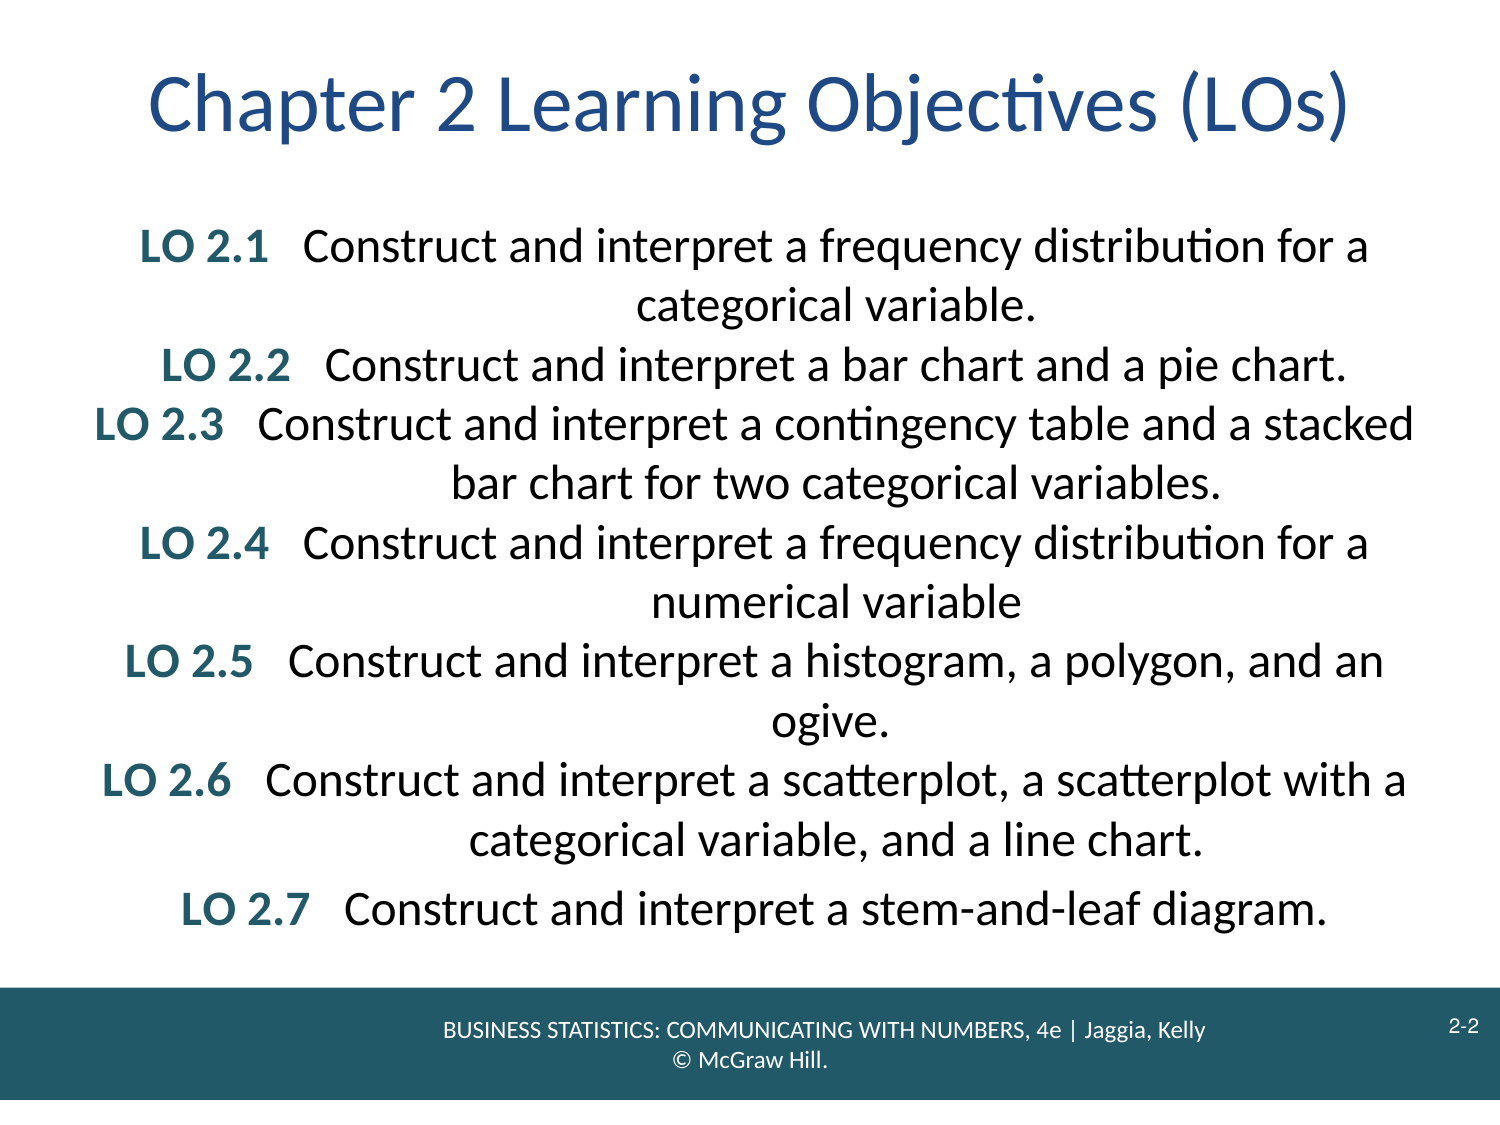

# Chapter 2 Learning Objectives (L Os)
L O 2.1   Construct and interpret a frequency distribution for a categorical variable.
L O 2.2   Construct and interpret a bar chart and a pie chart.
L O 2.3   Construct and interpret a contingency table and a stacked bar chart for two categorical variables.
L O 2.4   Construct and interpret a frequency distribution for a numerical variable
L O 2.5   Construct and interpret a histogram, a polygon, and an ogive.
L O 2.6   Construct and interpret a scatterplot, a scatterplot with a categorical variable, and a line chart.
L O 2.7   Construct and interpret a stem-and-leaf diagram.